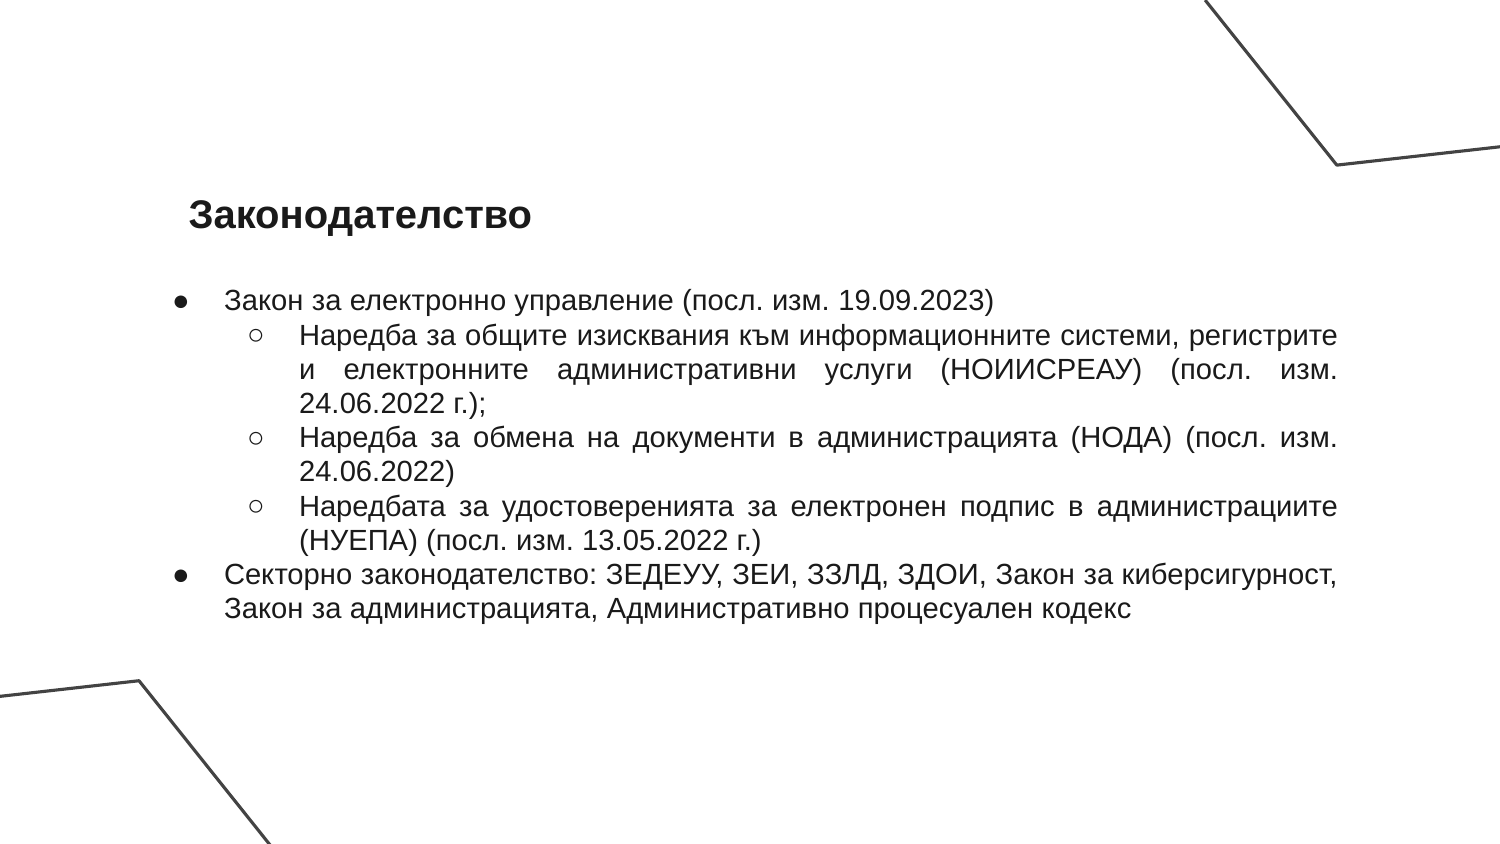

# Законодателство
Закон за електронно управление (посл. изм. 19.09.2023)
Наредба за общите изисквания към информационните системи, регистрите и електронните административни услуги (НОИИСРЕАУ) (посл. изм. 24.06.2022 г.);
Наредба за обмена на документи в администрацията (НОДА) (посл. изм. 24.06.2022)
Наредбата за удостоверенията за електронен подпис в администрациите (НУЕПА) (посл. изм. 13.05.2022 г.)
Секторно законодателство: ЗЕДЕУУ, ЗЕИ, ЗЗЛД, ЗДОИ, Закон за киберсигурност, Закон за администрацията, Административно процесуален кодекс